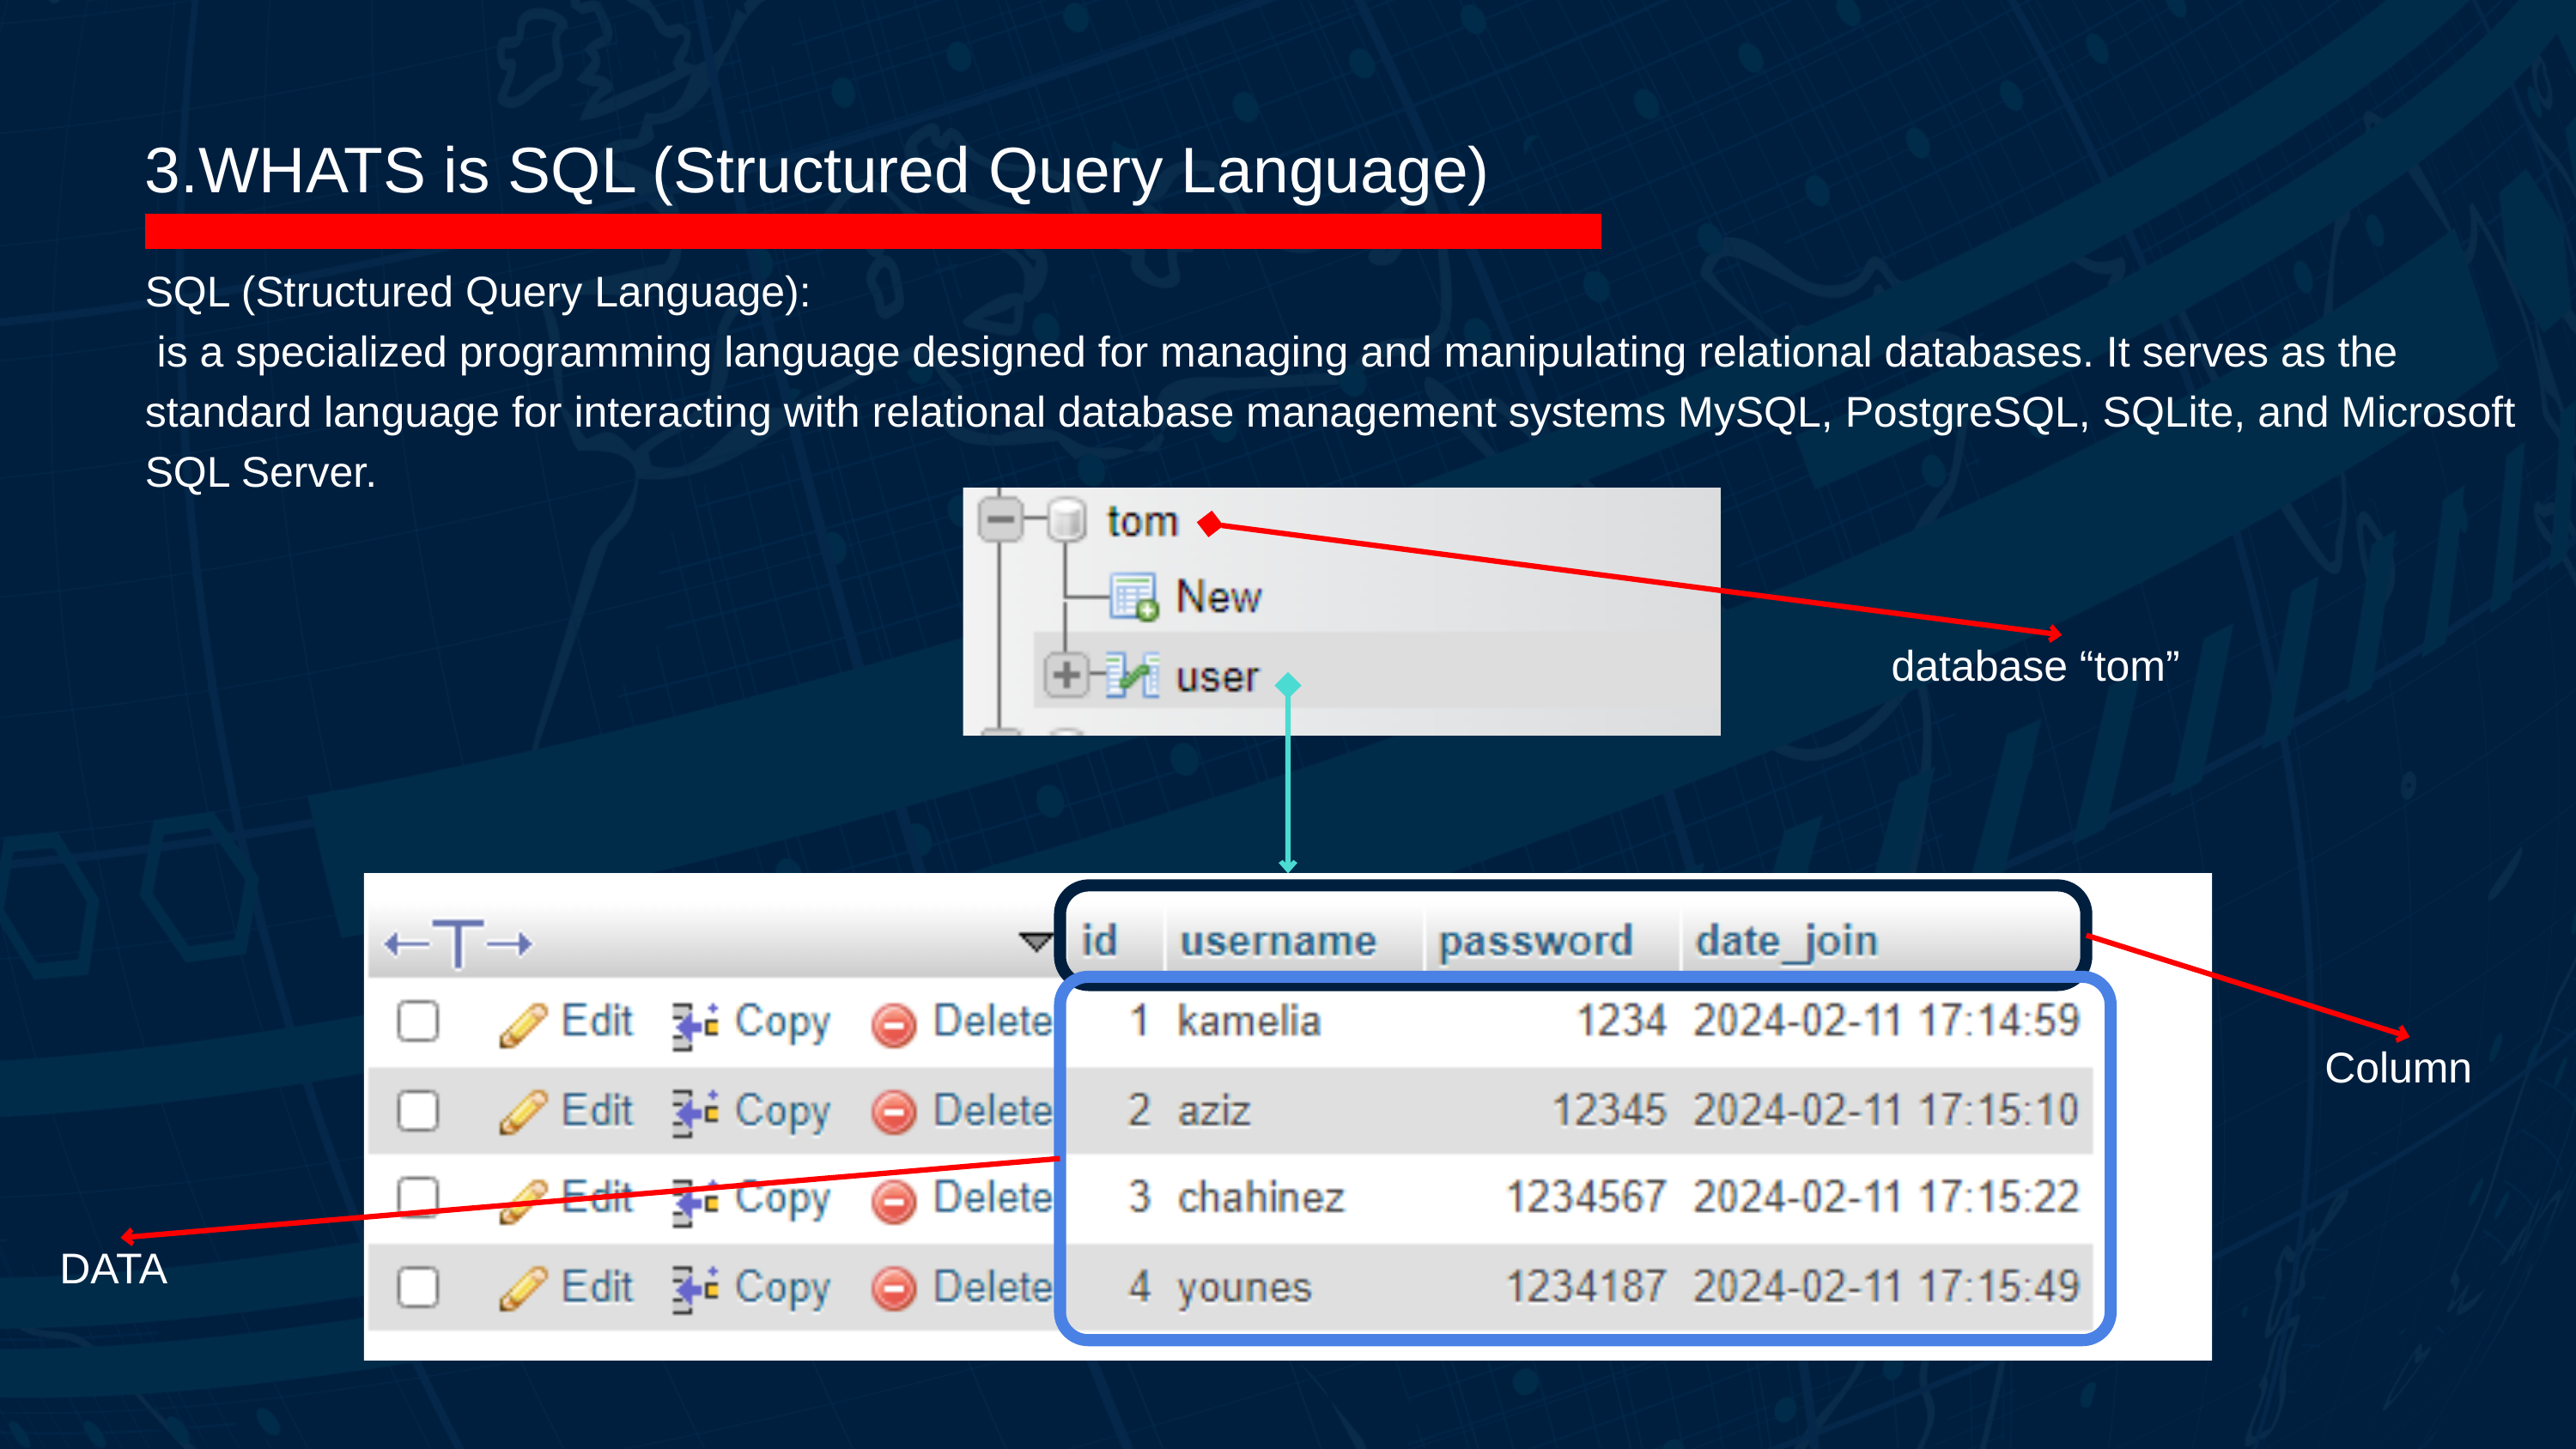

3.WHATS is SQL (Structured Query Language)

SQL (Structured Query Language):
 is a specialized programming language designed for managing and manipulating relational databases. It serves as the        standard language for interacting with relational database management systems MySQL, PostgreSQL, SQLite, and Microsoft SQL Server.

database “tom”

Column

DATA